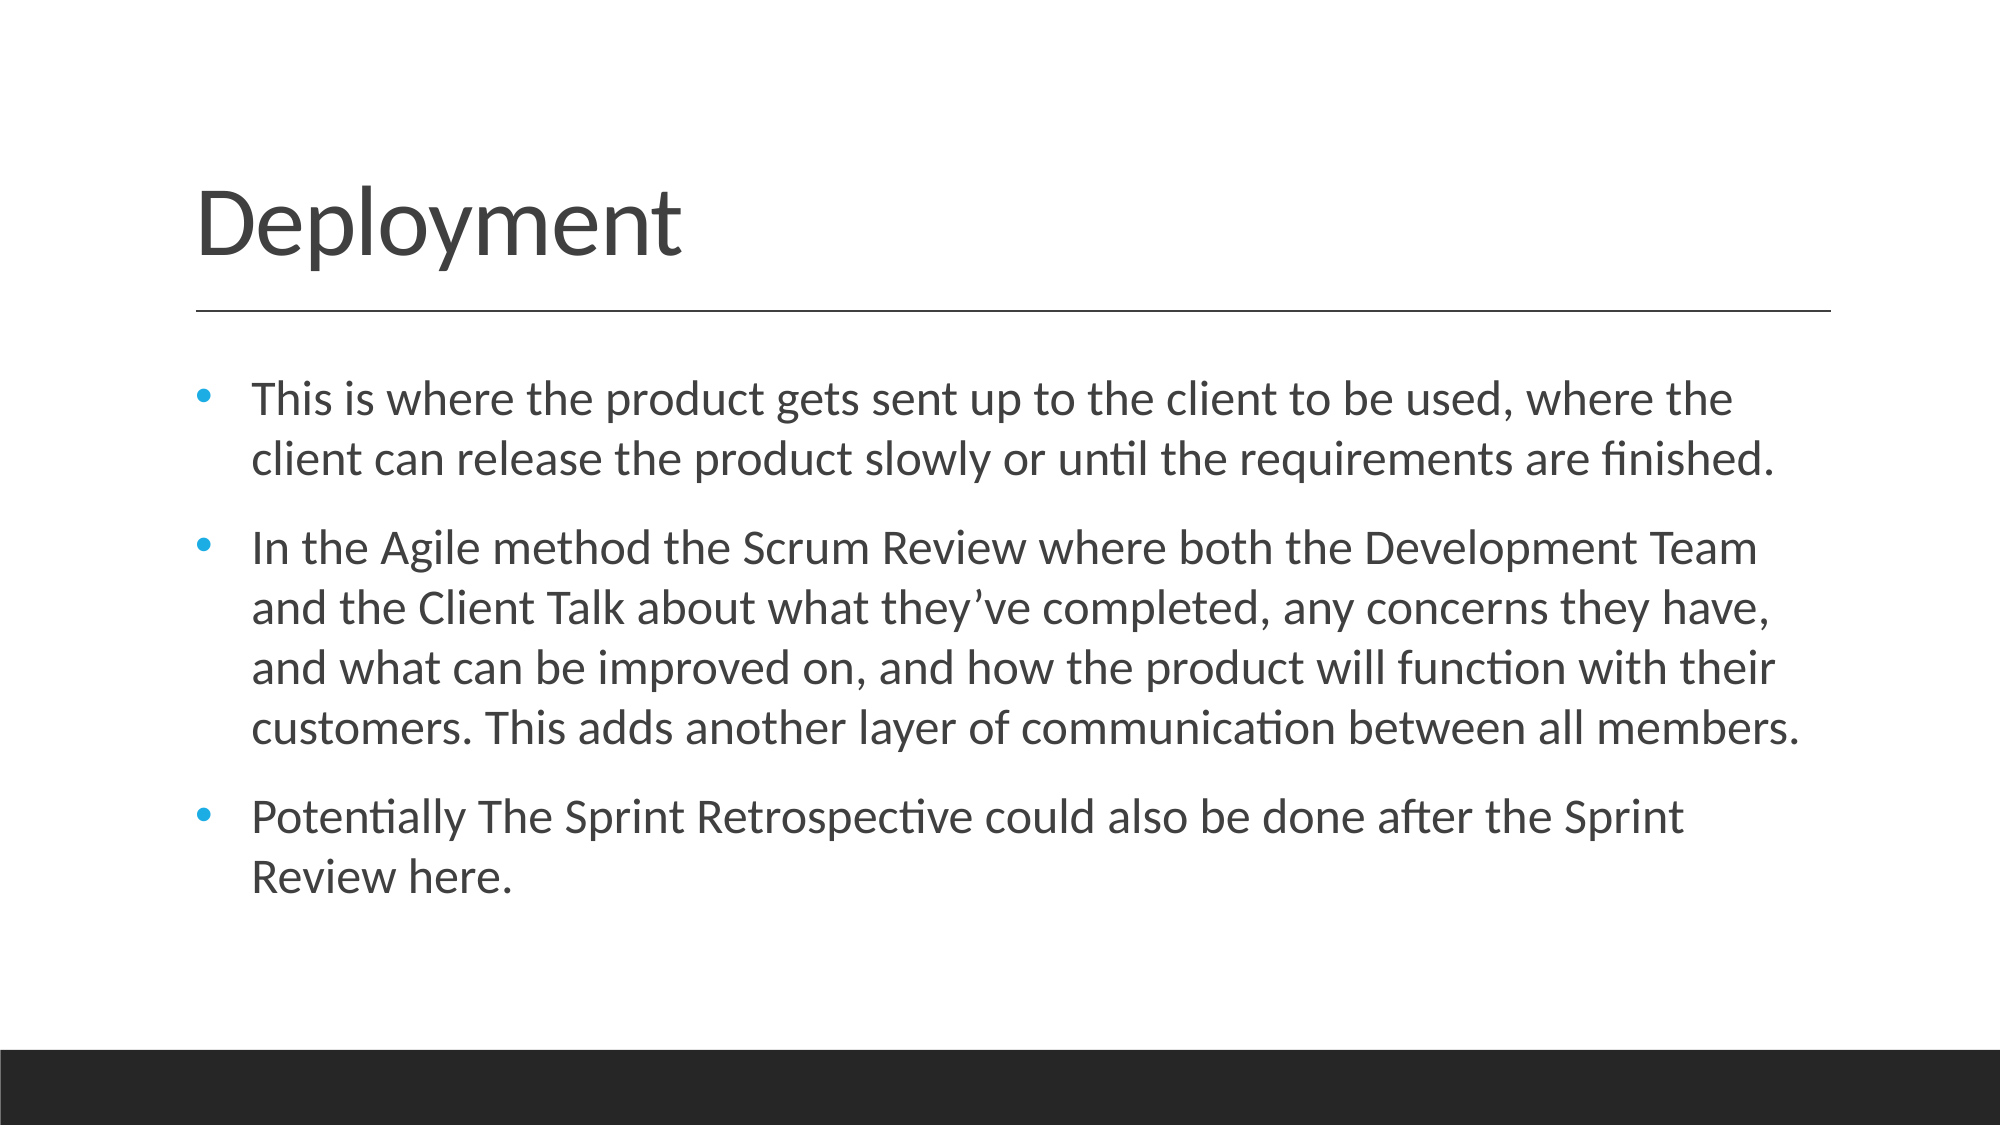

# Deployment
This is where the product gets sent up to the client to be used, where the client can release the product slowly or until the requirements are finished.
In the Agile method the Scrum Review where both the Development Team and the Client Talk about what they’ve completed, any concerns they have, and what can be improved on, and how the product will function with their customers. This adds another layer of communication between all members.
Potentially The Sprint Retrospective could also be done after the Sprint Review here.